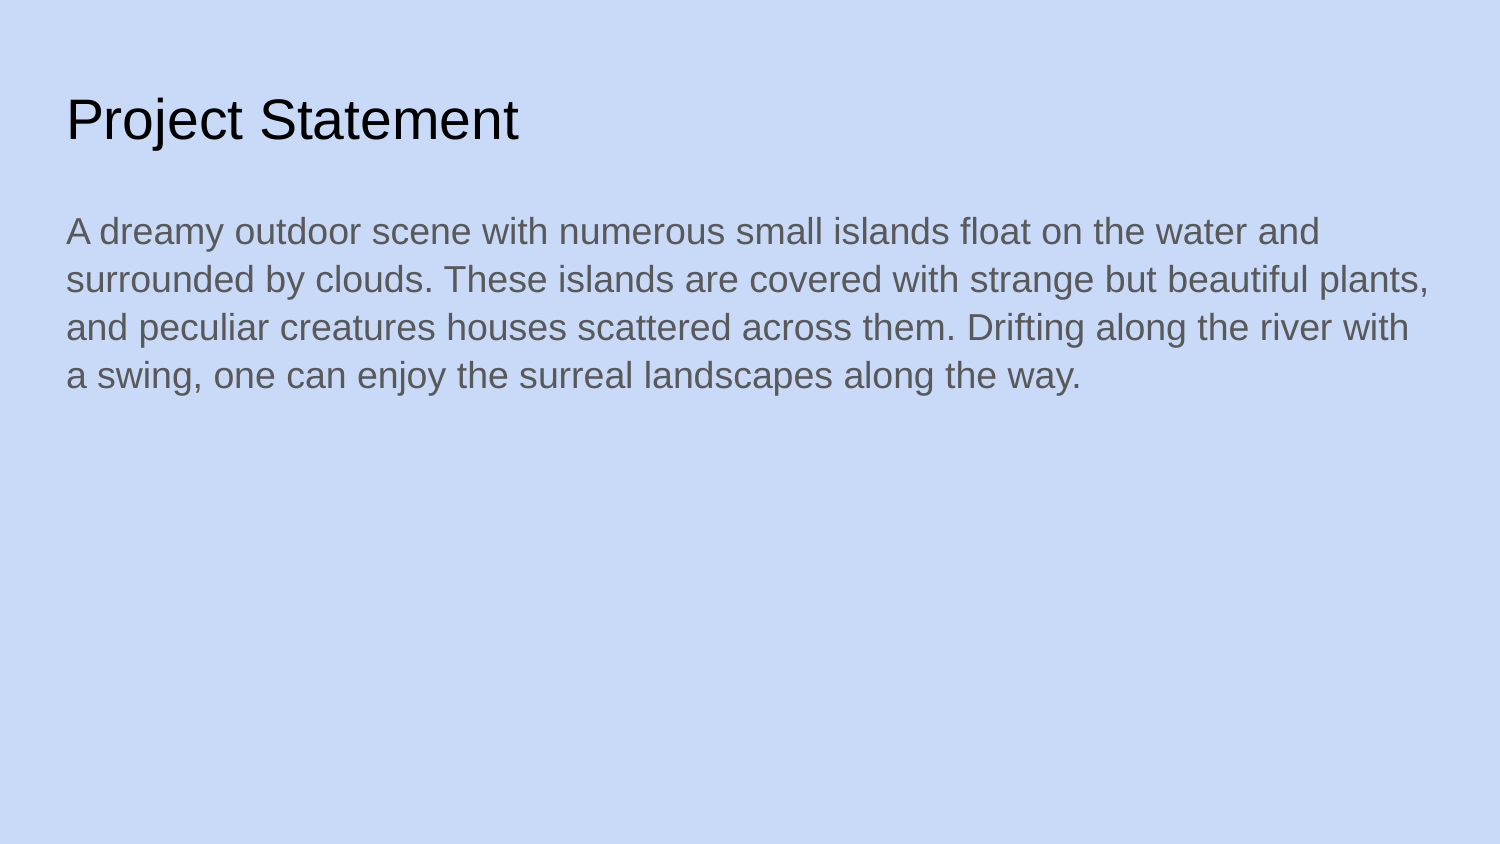

# Project Statement
A dreamy outdoor scene with numerous small islands float on the water and surrounded by clouds. These islands are covered with strange but beautiful plants, and peculiar creatures houses scattered across them. Drifting along the river with a swing, one can enjoy the surreal landscapes along the way.